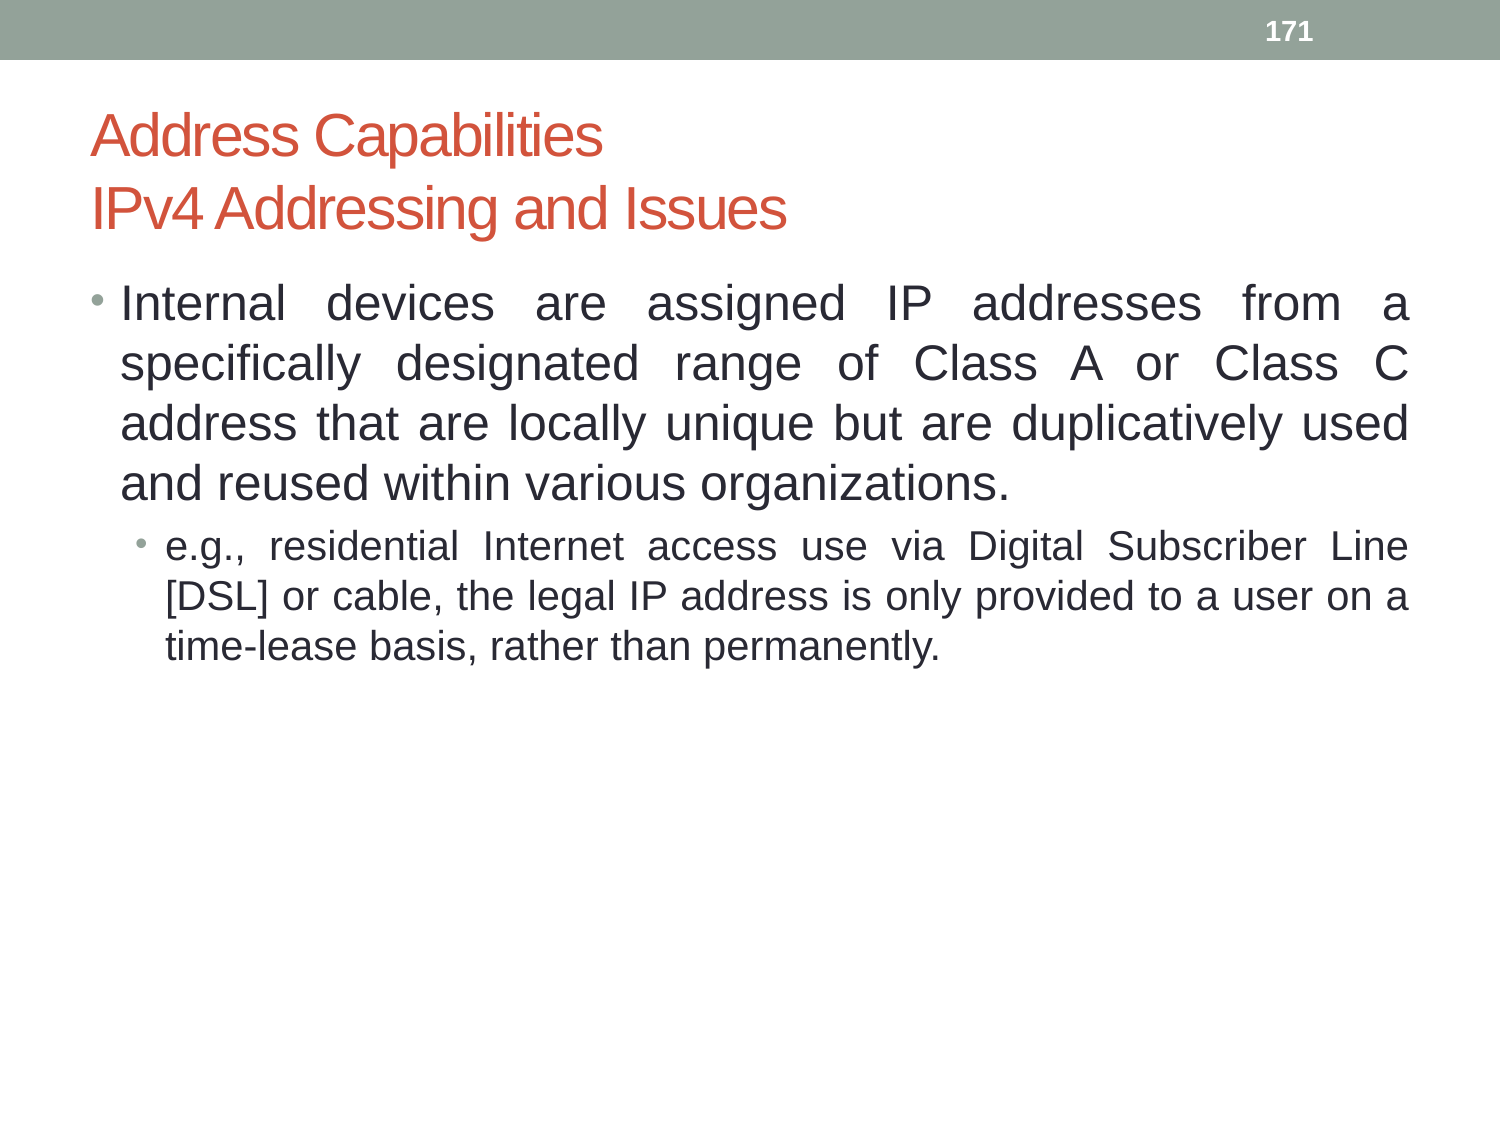

171
# Address Capabilities IPv4 Addressing and Issues
Internal devices are assigned IP addresses from a specifically designated range of Class A or Class C address that are locally unique but are duplicatively used and reused within various organizations.
e.g., residential Internet access use via Digital Subscriber Line [DSL] or cable, the legal IP address is only provided to a user on a time-lease basis, rather than permanently.